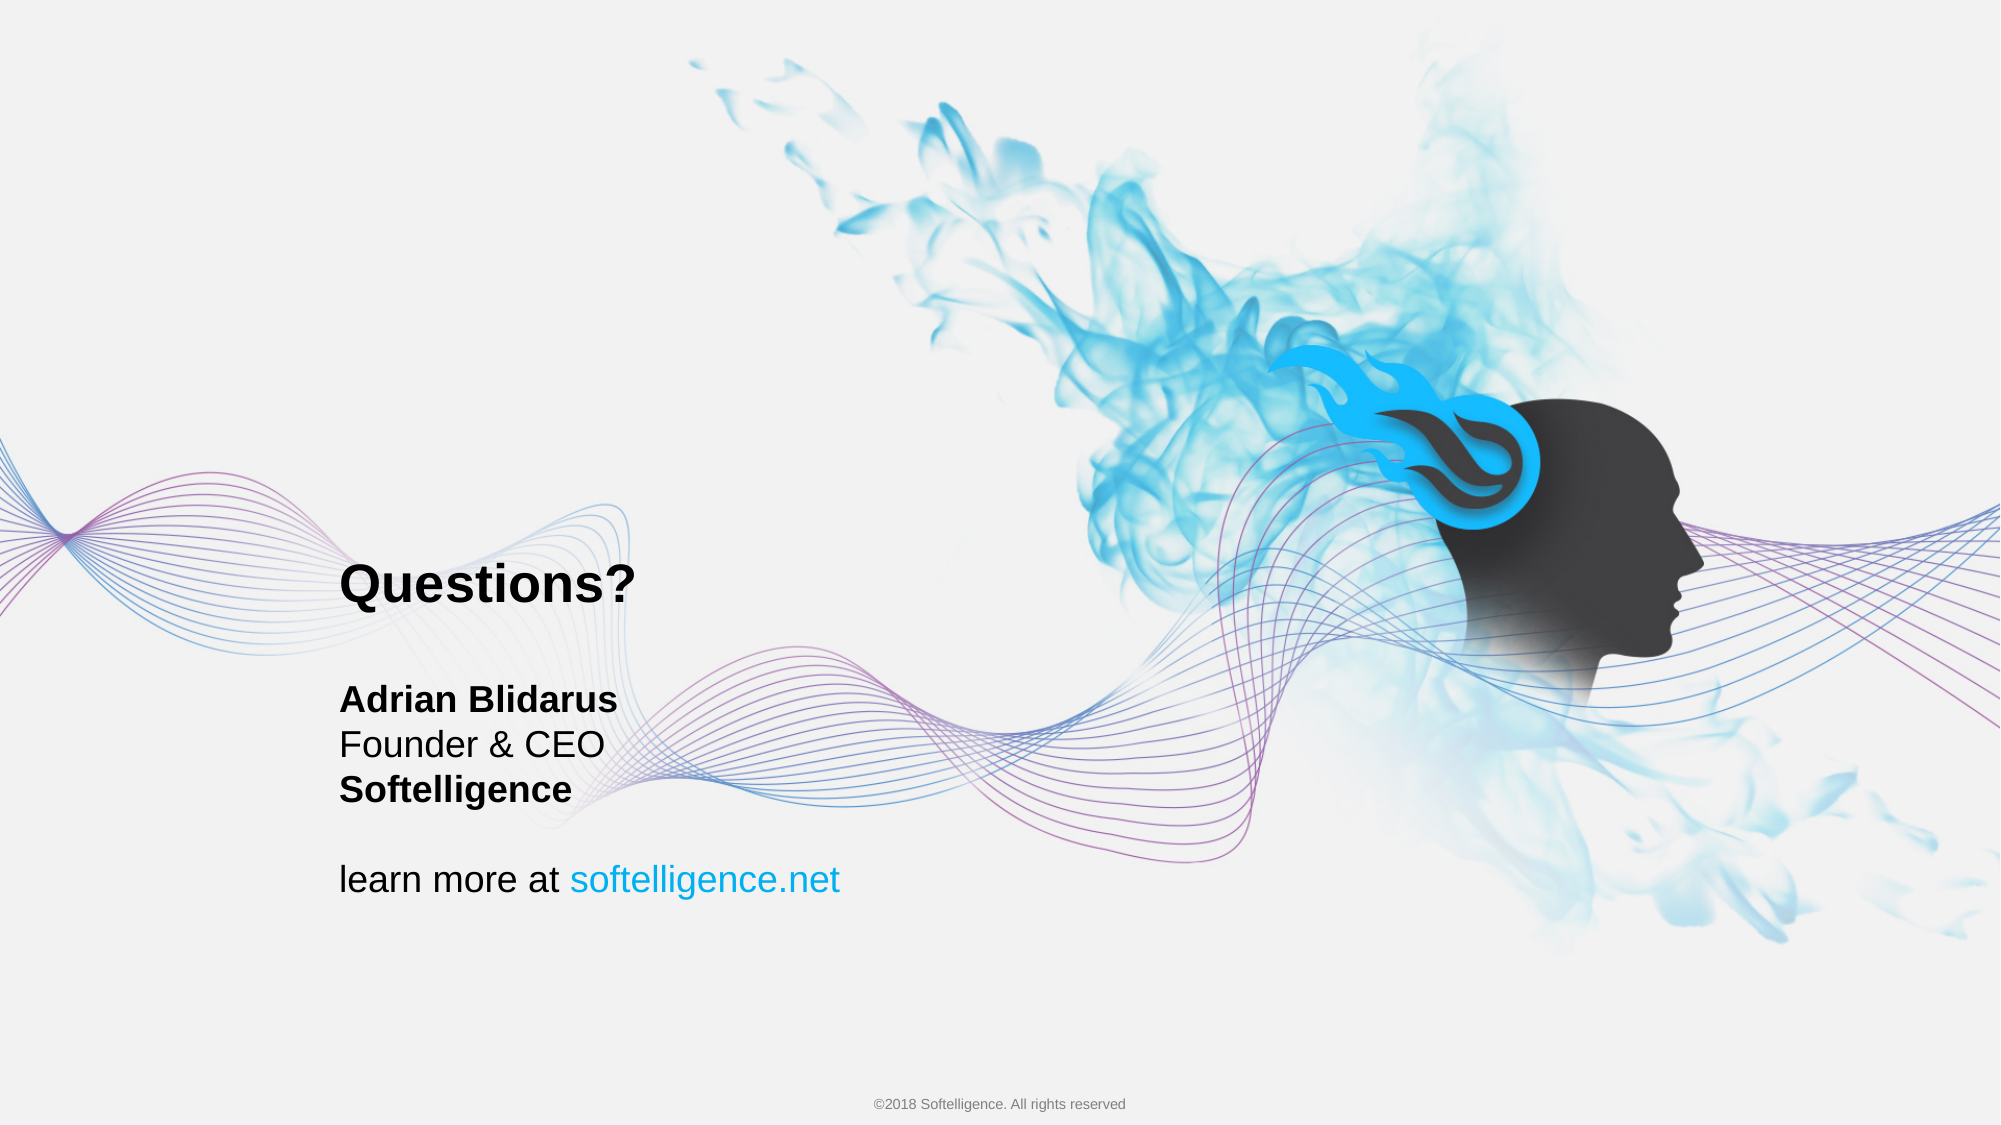

Questions?
Adrian Blidarus
Founder & CEO
Softelligence

learn more at softelligence.net
©2018 Softelligence. All rights reserved